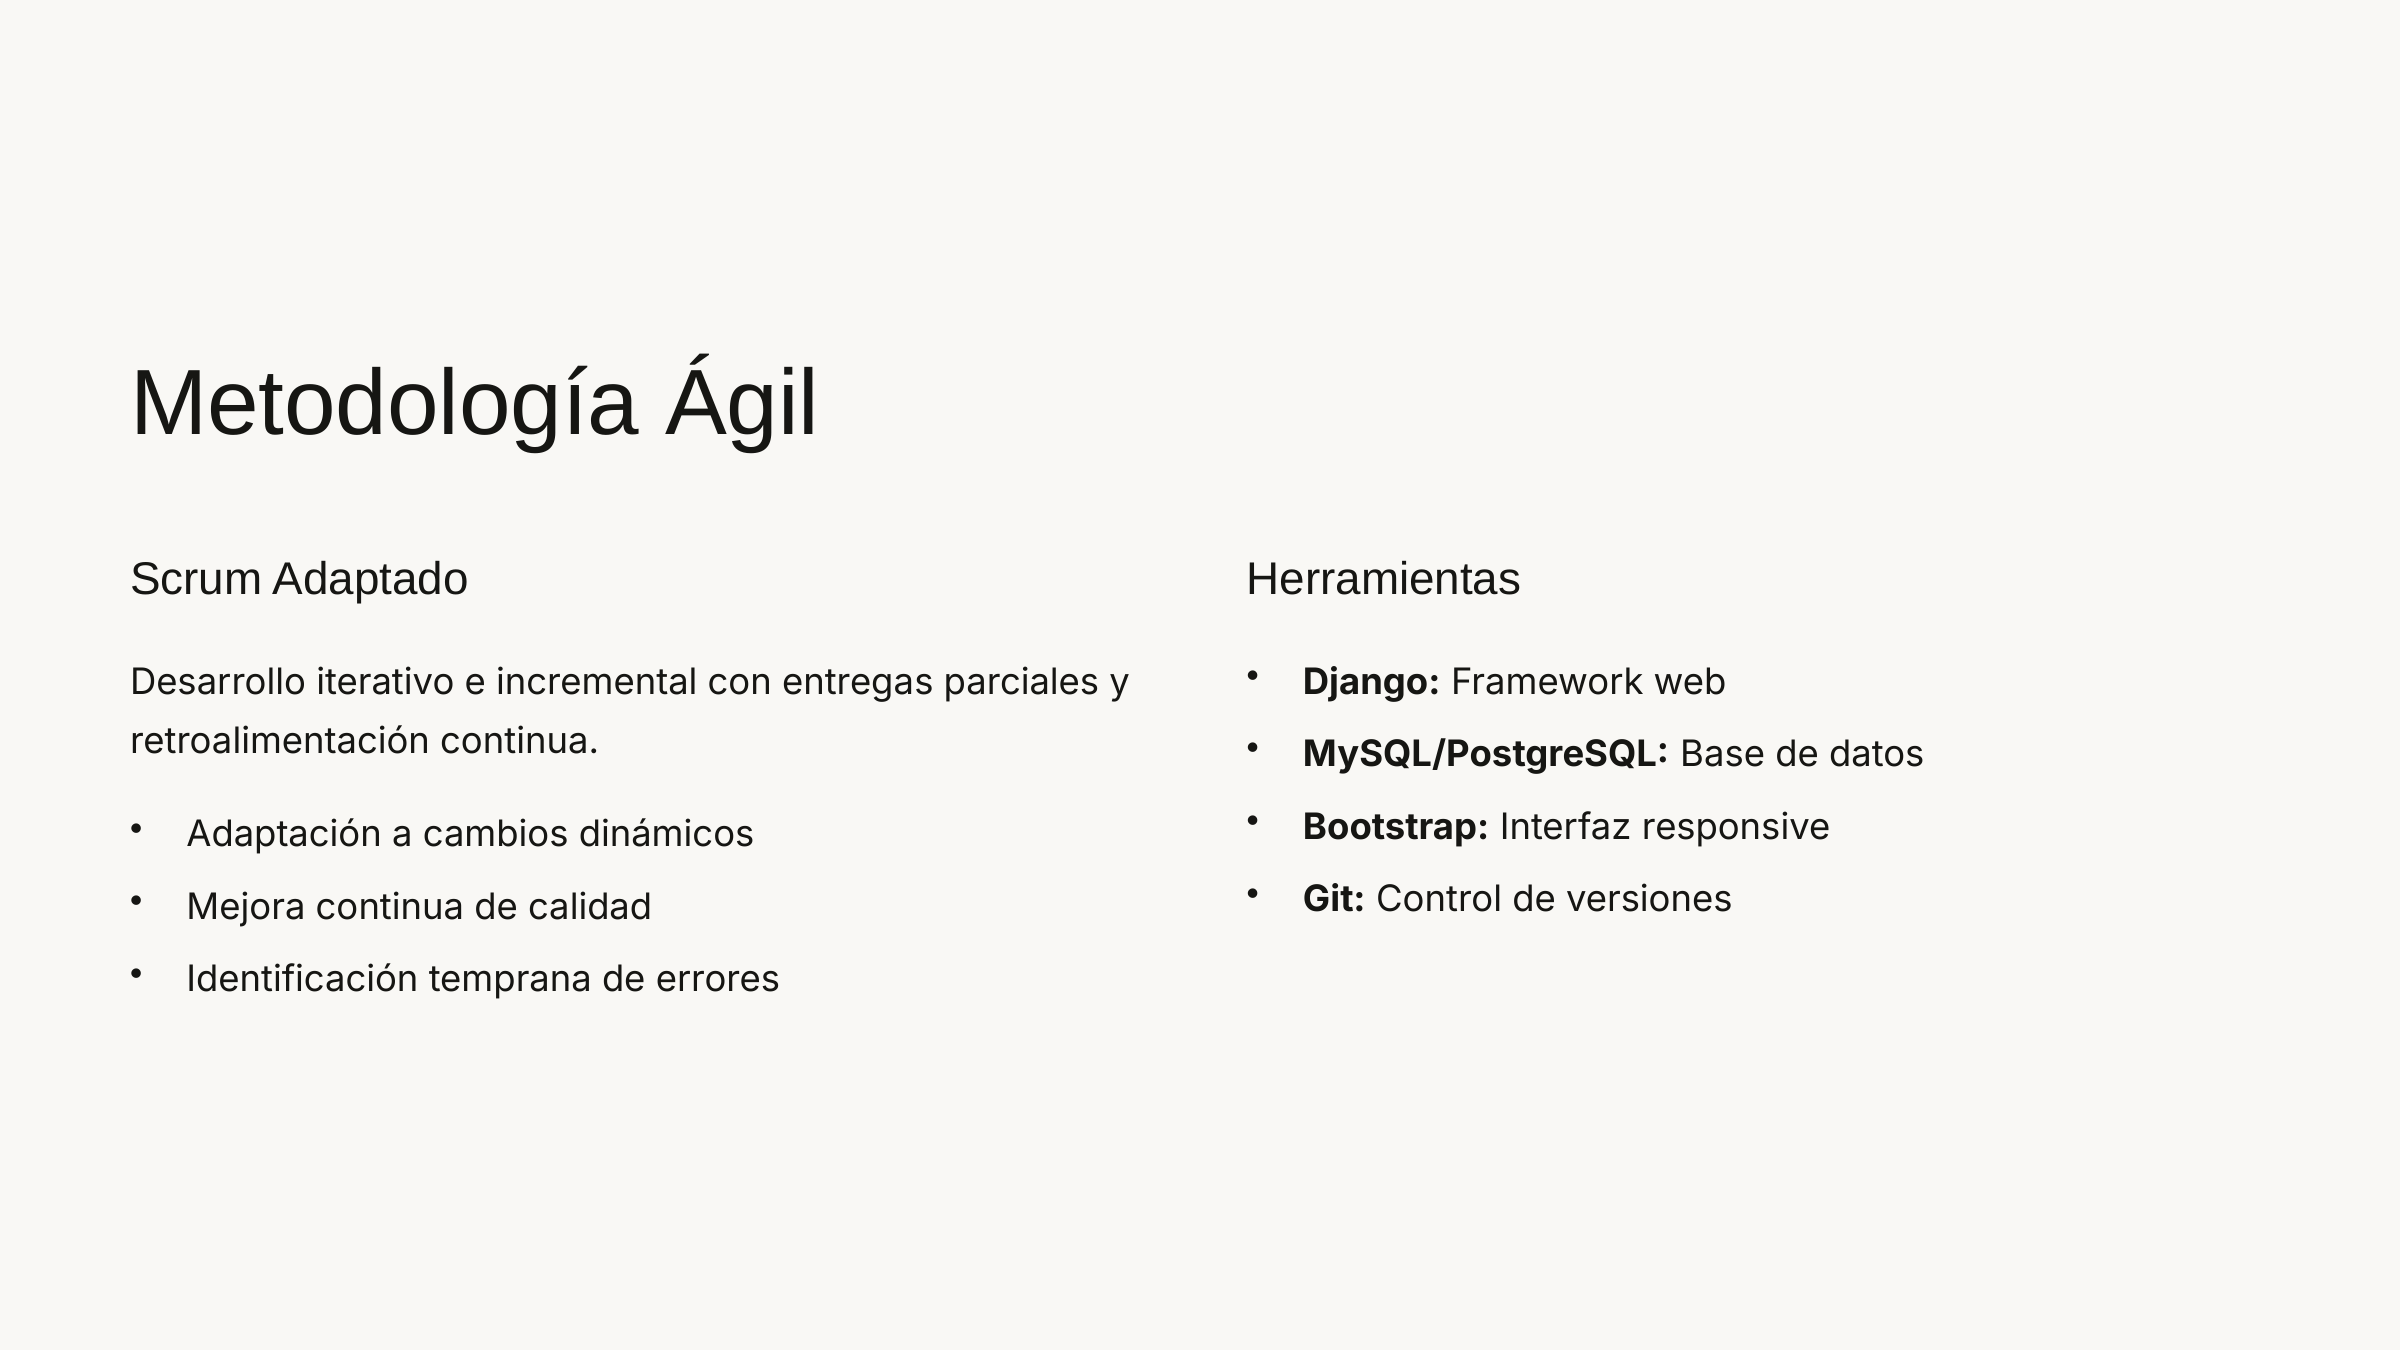

Metodología Ágil
Scrum Adaptado
Herramientas
Desarrollo iterativo e incremental con entregas parciales y retroalimentación continua.
Django: Framework web
MySQL/PostgreSQL: Base de datos
Bootstrap: Interfaz responsive
Adaptación a cambios dinámicos
Git: Control de versiones
Mejora continua de calidad
Identificación temprana de errores